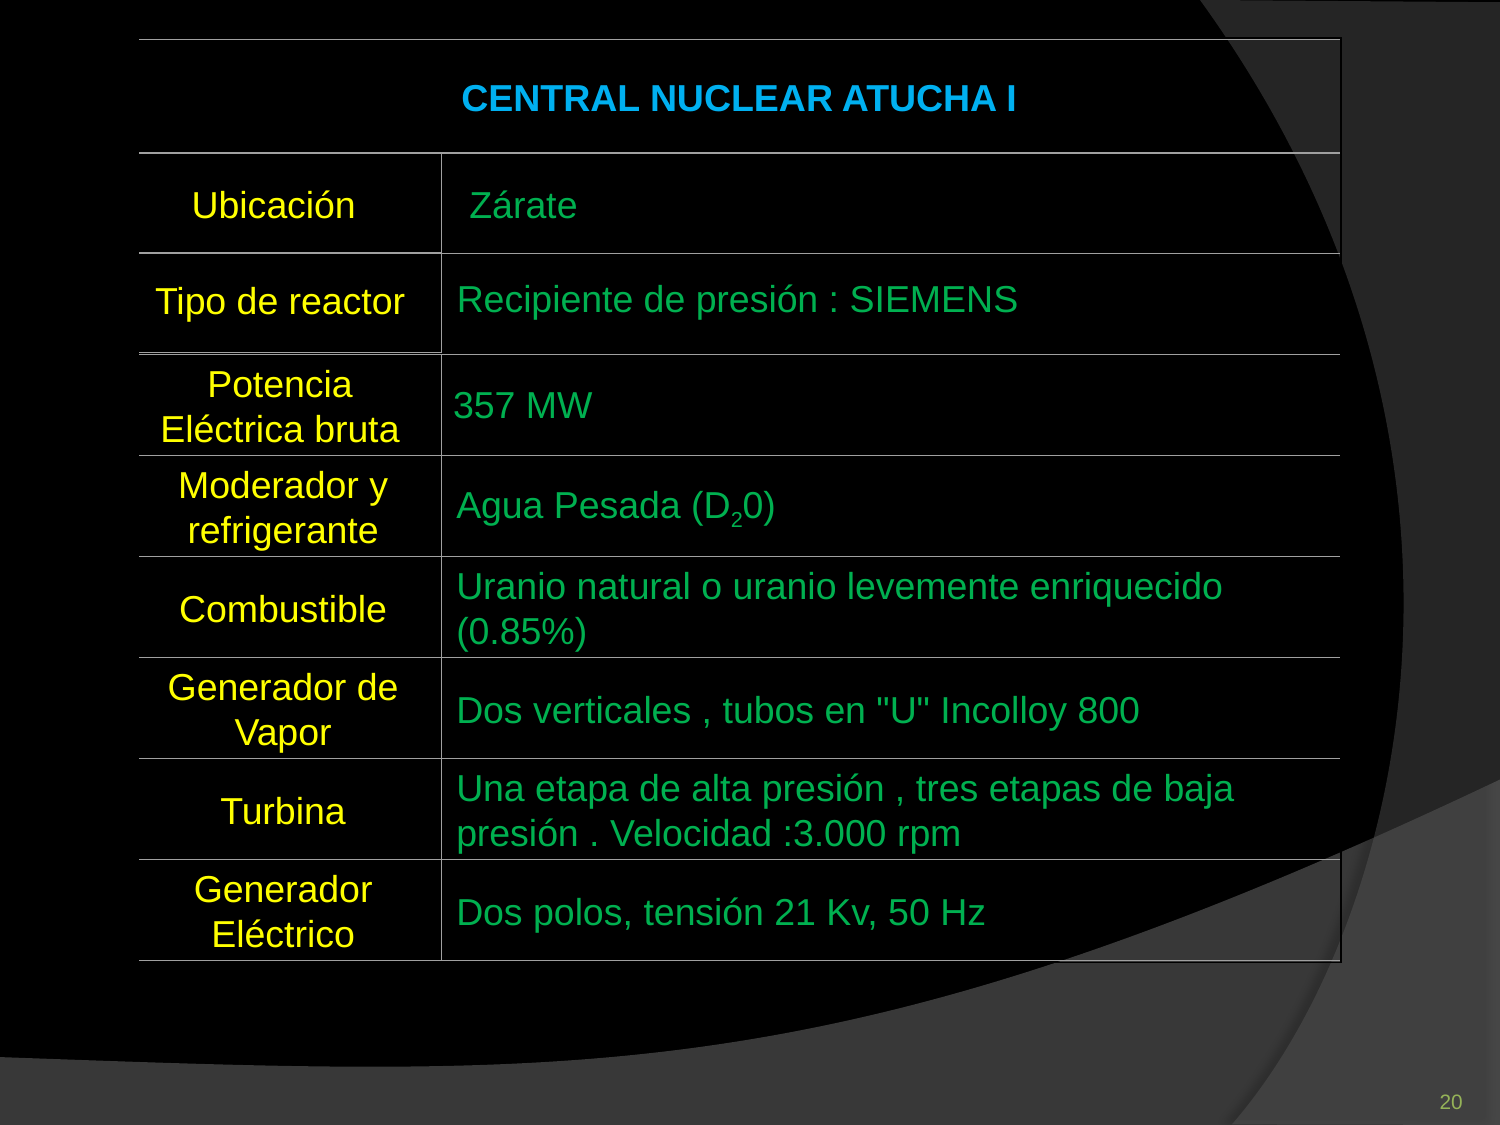

CENTRAL NUCLEAR ATUCHA I

Tipo de reactor

Recipiente de presión : SIEMENS
357 MW

Potencia Eléctrica bruta

Moderador y refrigerante
Agua Pesada (D20)

Combustible
Uranio natural o uranio levemente enriquecido (0.85%)

Generador de Vapor
Dos verticales , tubos en "U" Incolloy 800

Turbina
Una etapa de alta presión , tres etapas de baja presión . Velocidad :3.000 rpm

Generador Eléctrico
Dos polos, tensión 21 Kv, 50 Hz

Ubicación
Zárate

20